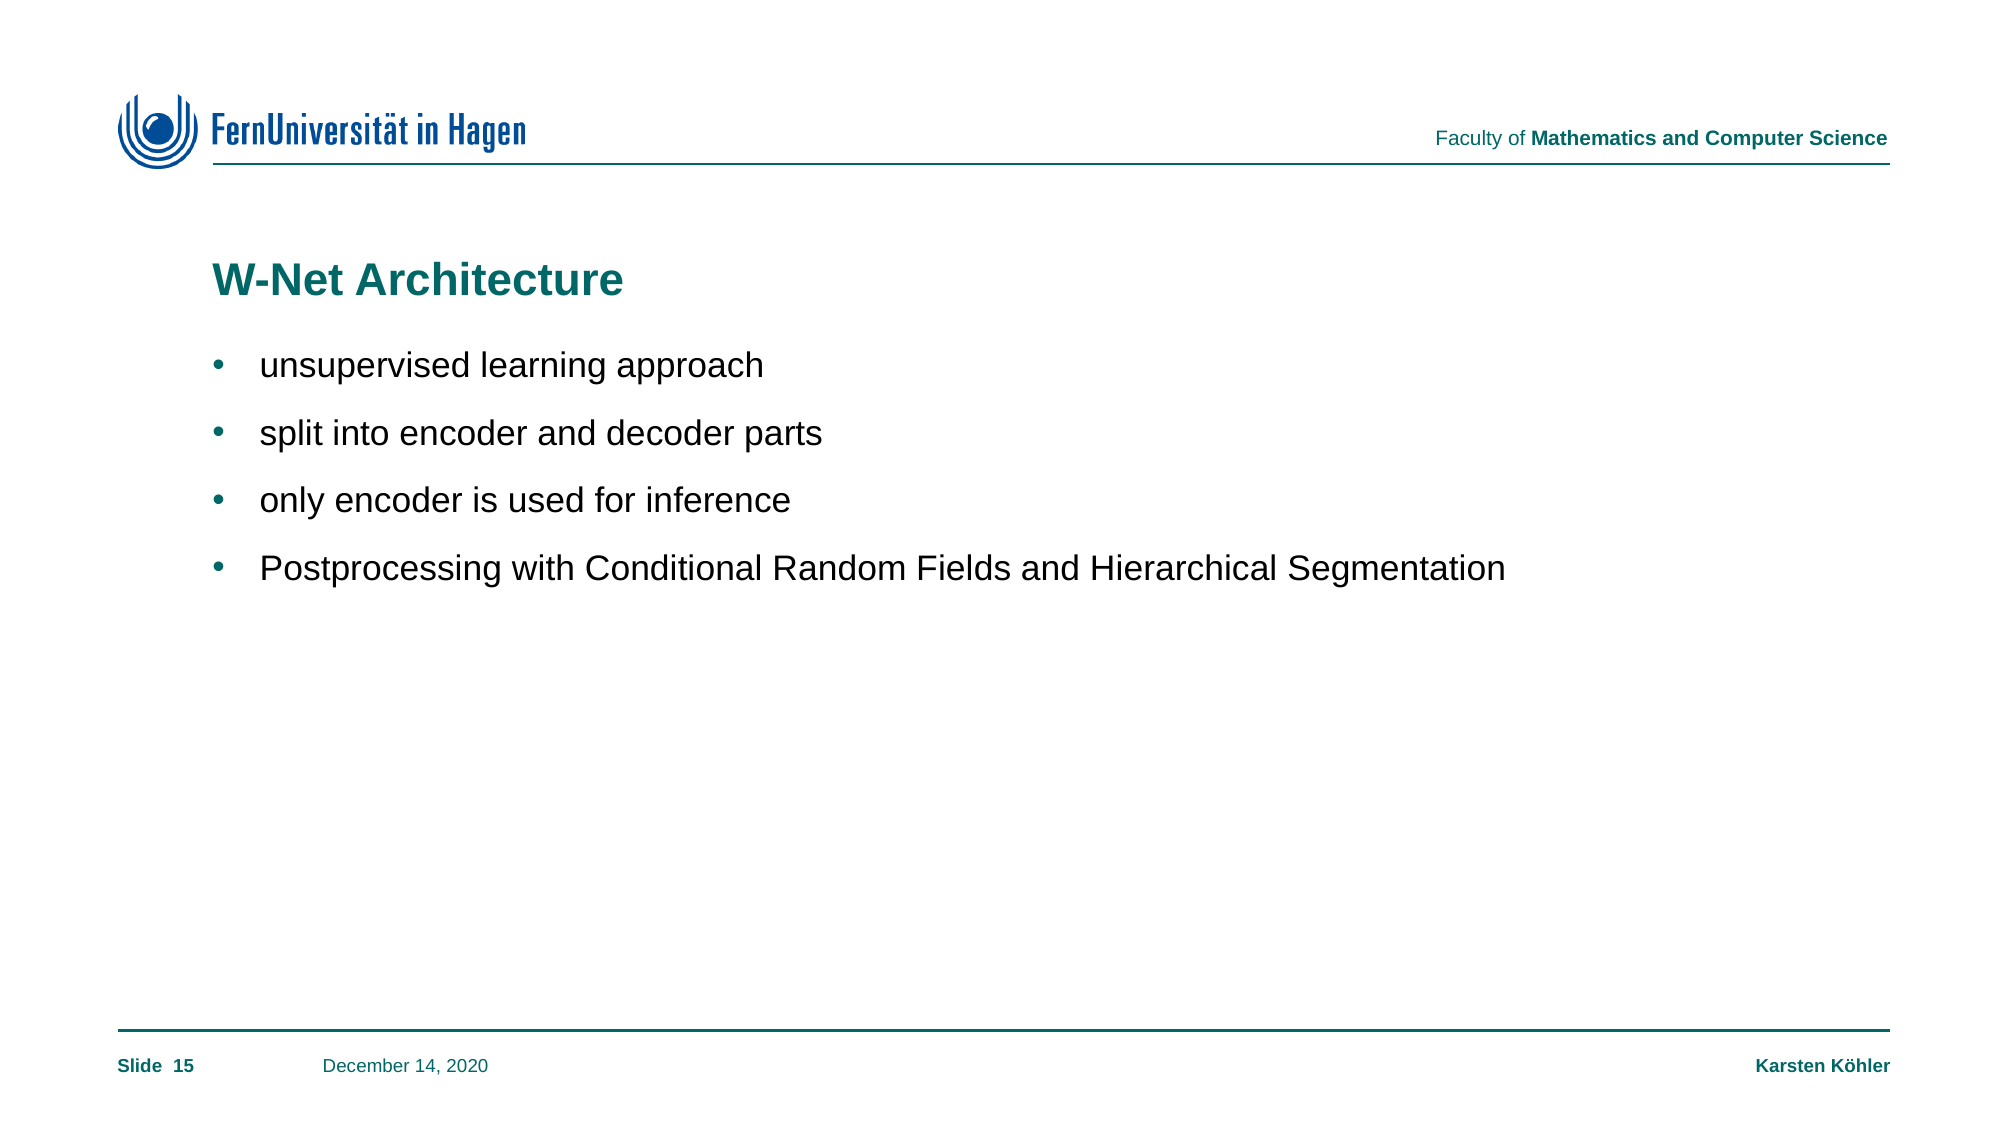

# W-Net Architecture
unsupervised learning approach
split into encoder and decoder parts
only encoder is used for inference
Postprocessing with Conditional Random Fields and Hierarchical Segmentation
15
December 14, 2020
Karsten Köhler